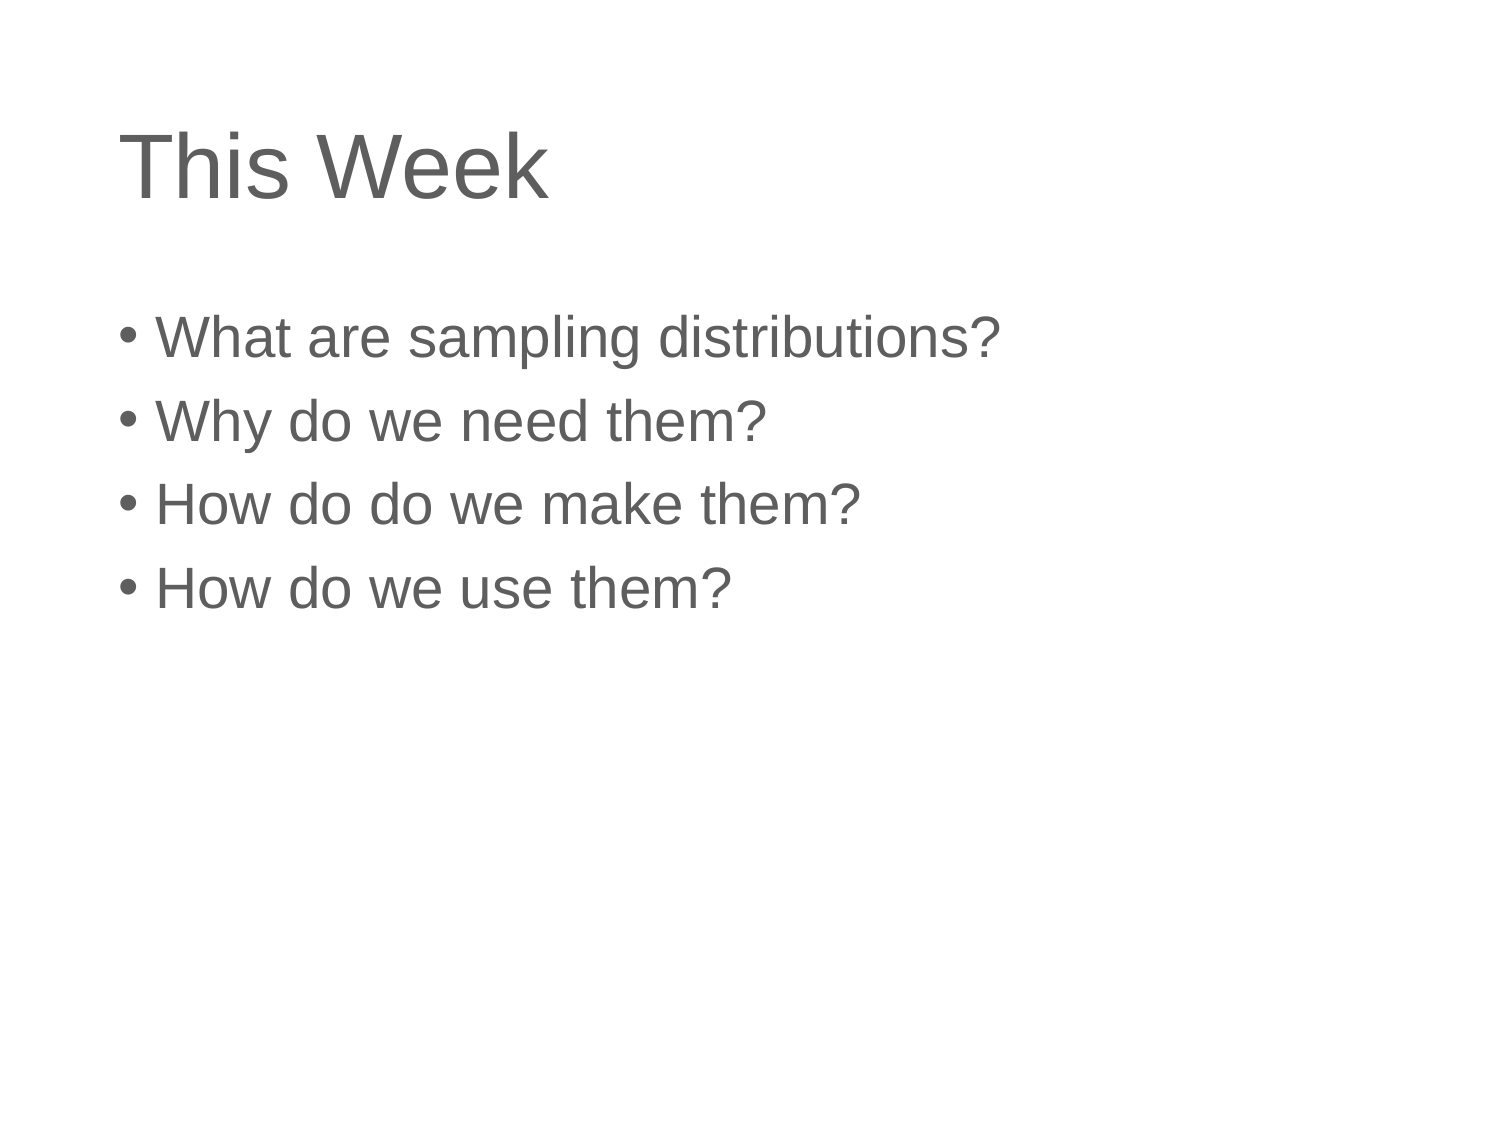

# This Week
What are sampling distributions?
Why do we need them?
How do do we make them?
How do we use them?